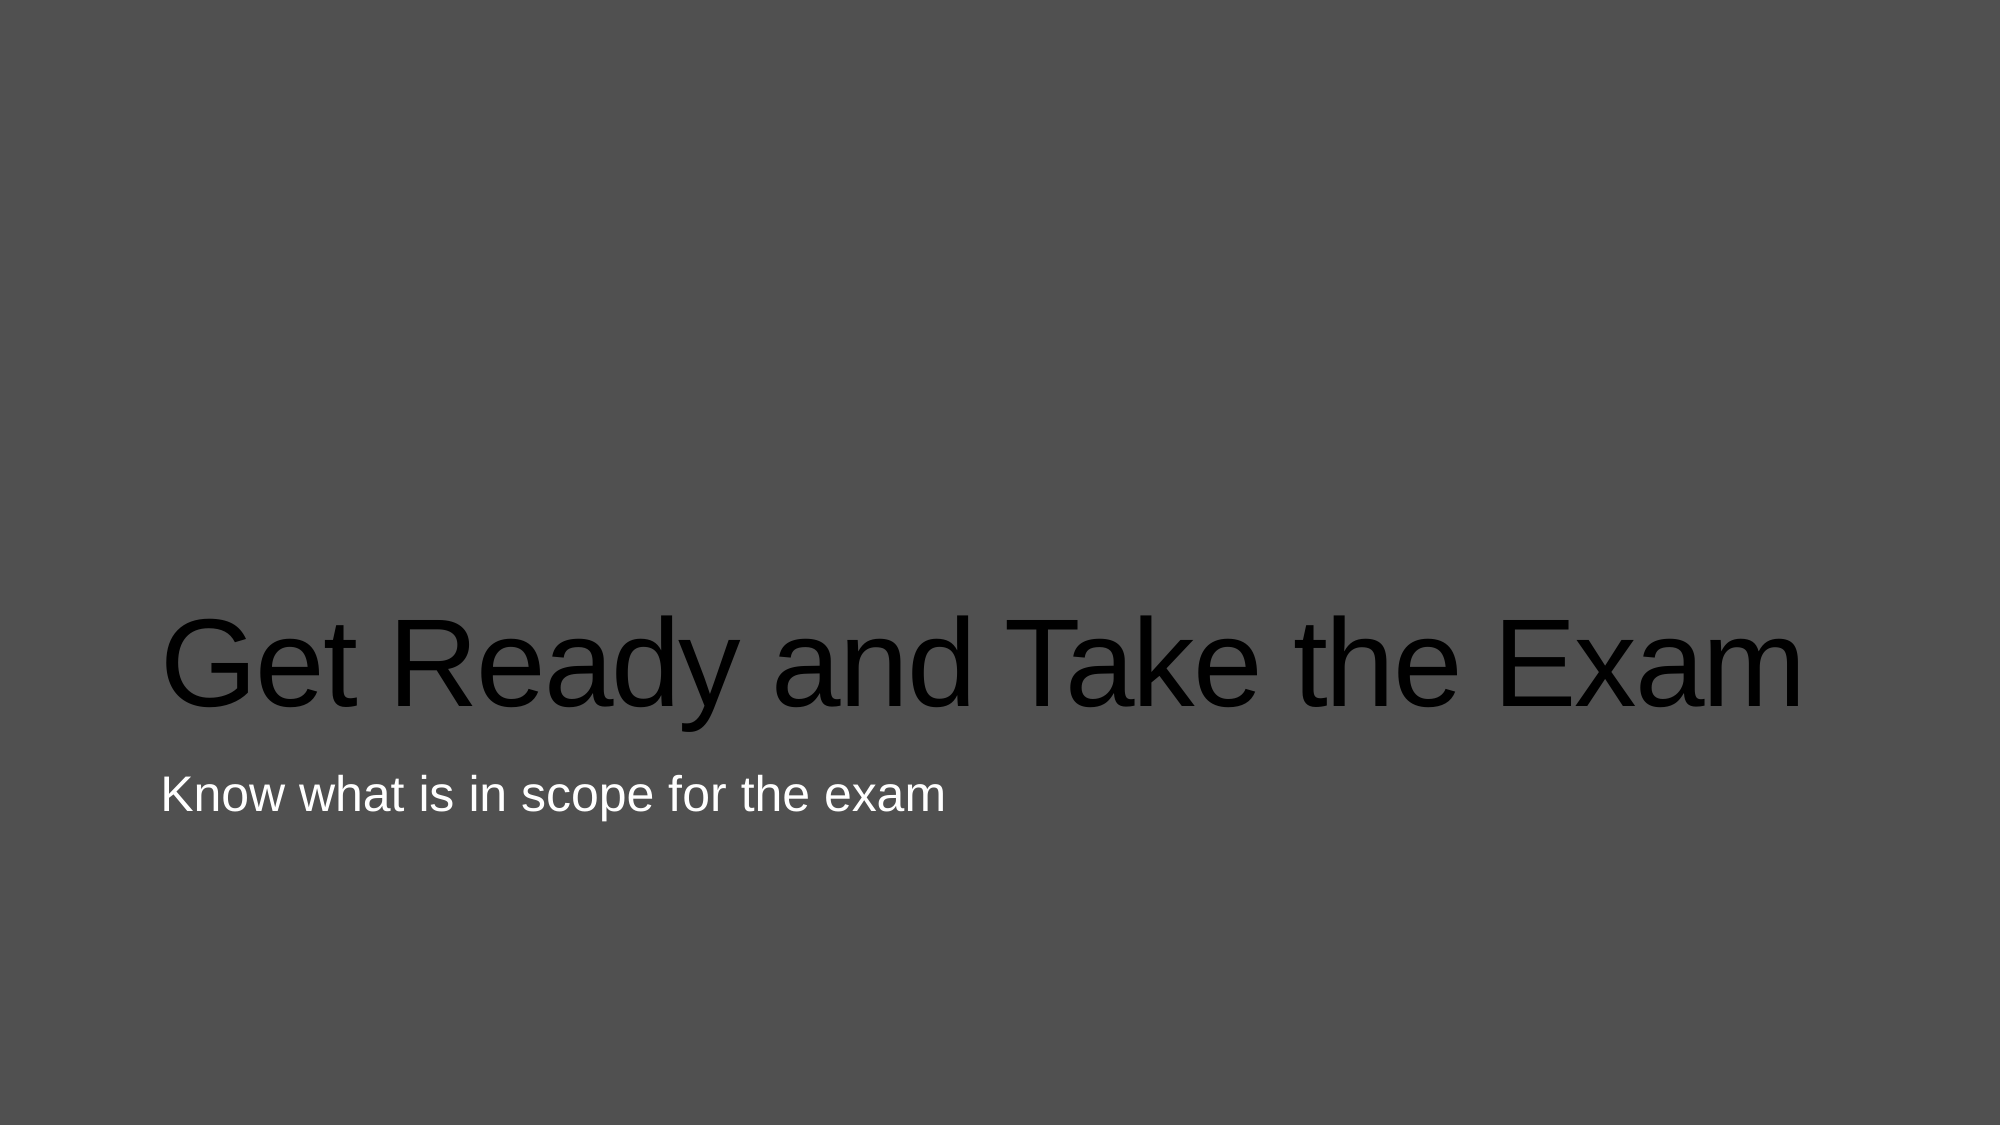

# Get Ready and Take the Exam
Know what is in scope for the exam